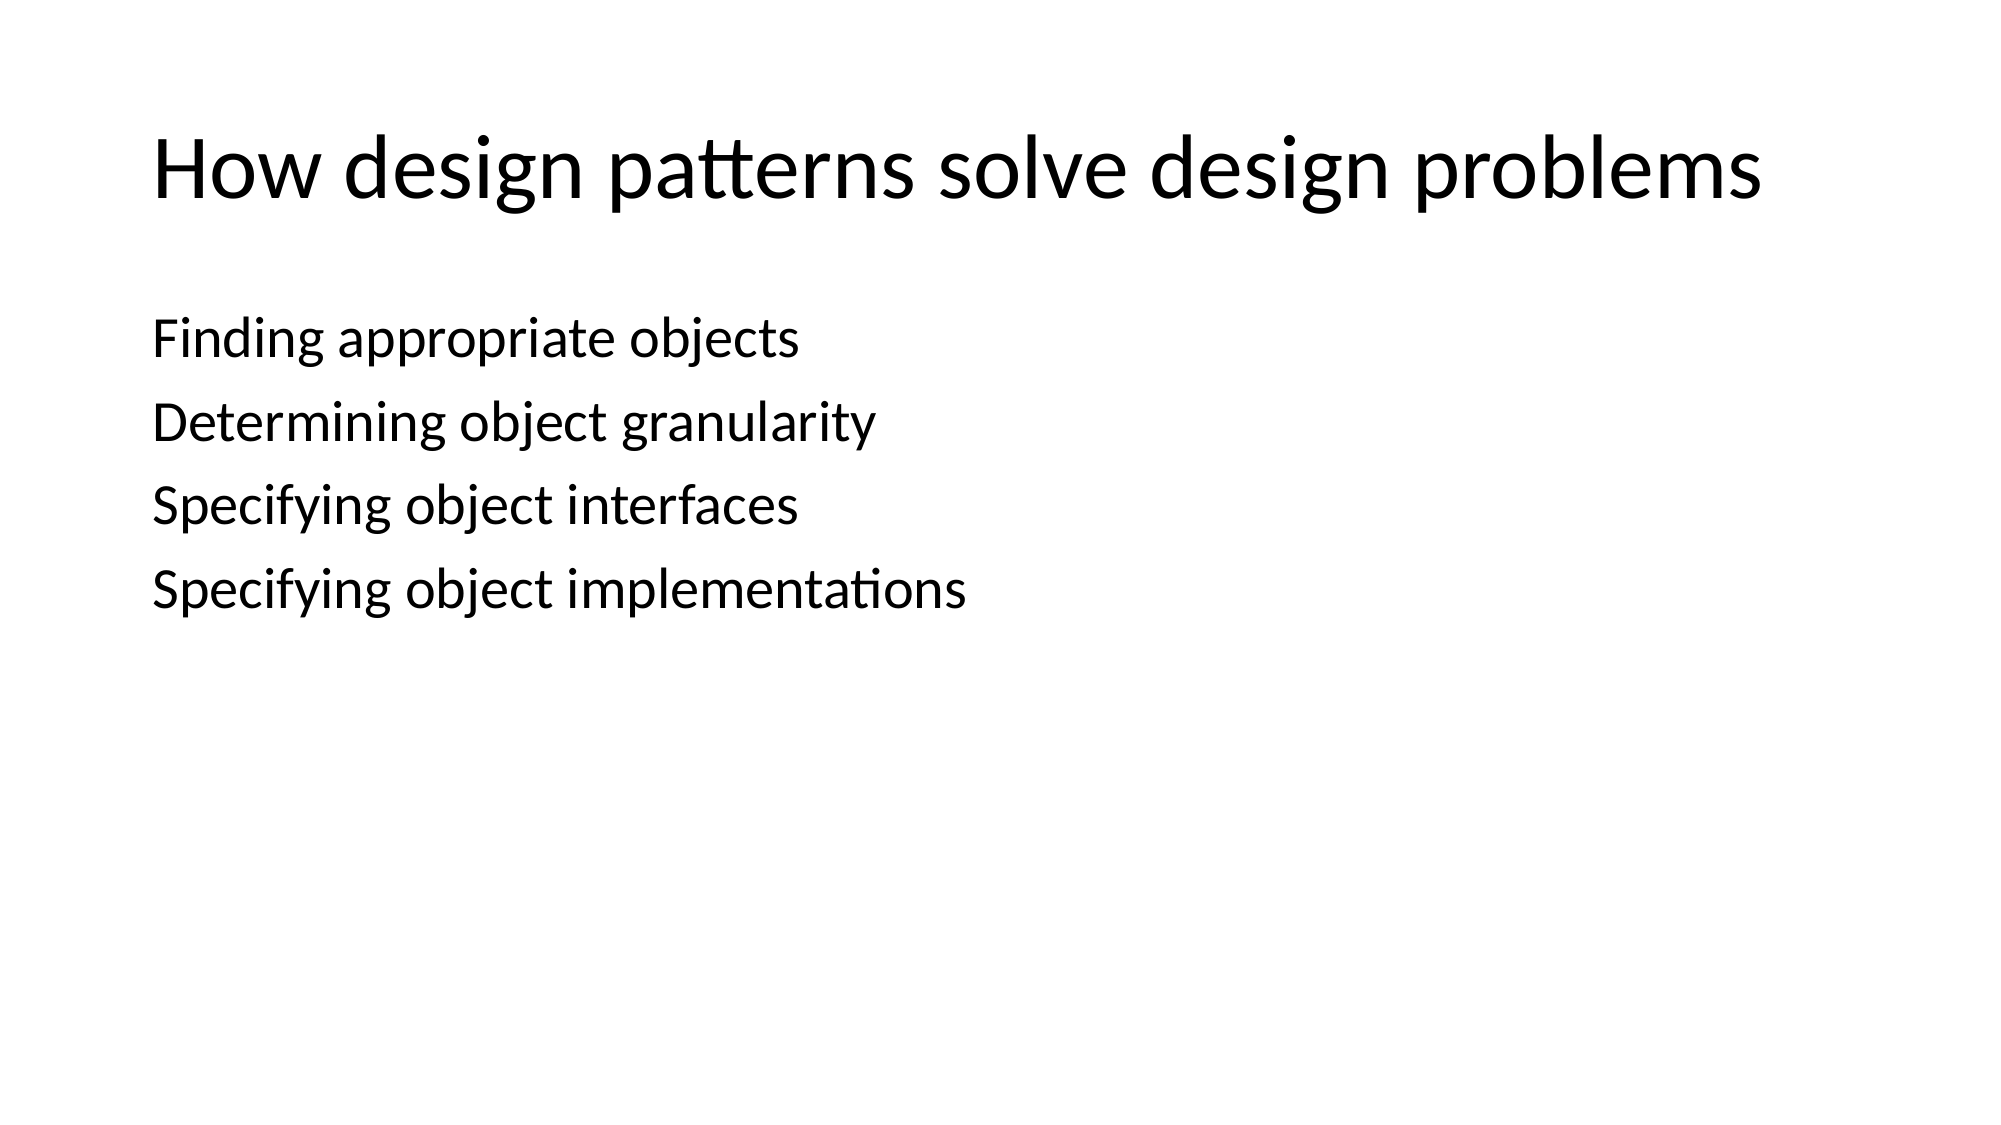

# How design patterns solve design problems
Finding appropriate objects
Determining object granularity
Specifying object interfaces
Specifying object implementations